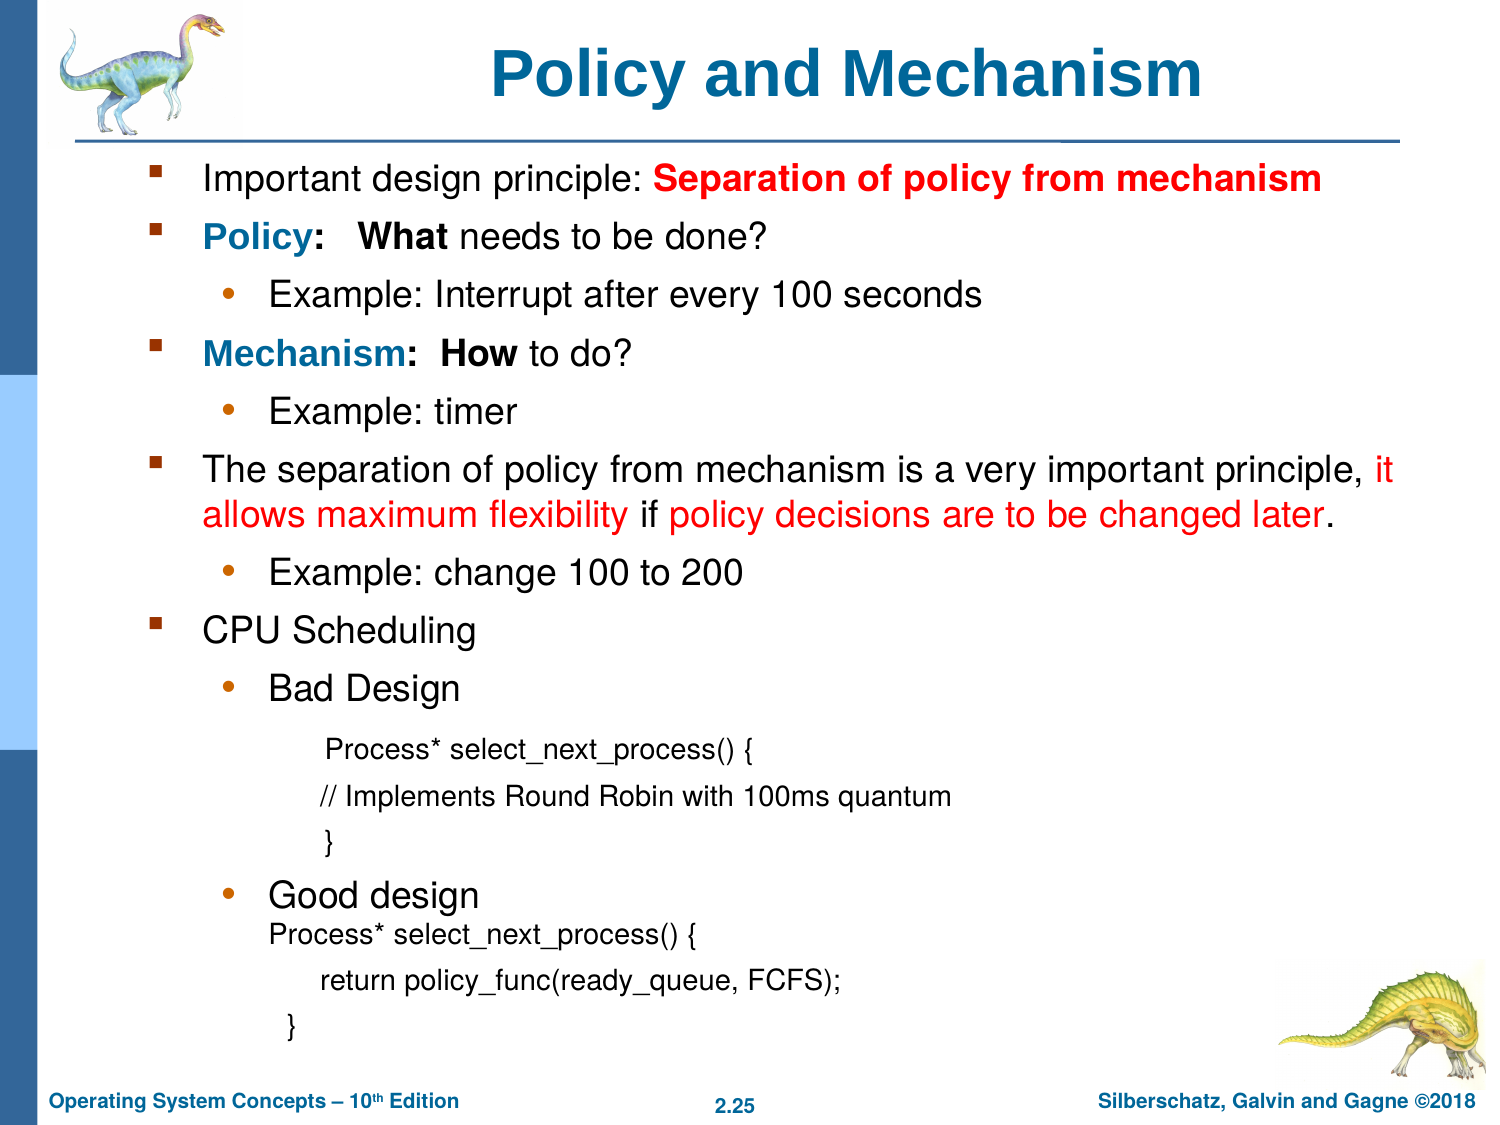

# Policy and Mechanism
Important design principle: Separation of policy from mechanism
Policy:   What needs to be done?
Example: Interrupt after every 100 seconds
Mechanism:  How to do?
Example: timer
The separation of policy from mechanism is a very important principle, it allows maximum flexibility if policy decisions are to be changed later.
Example: change 100 to 200
CPU Scheduling
Bad Design
	Process* select_next_process() {
    // Implements Round Robin with 100ms quantum
	}
Good design
Process* select_next_process() {
    return policy_func(ready_queue, FCFS);
}